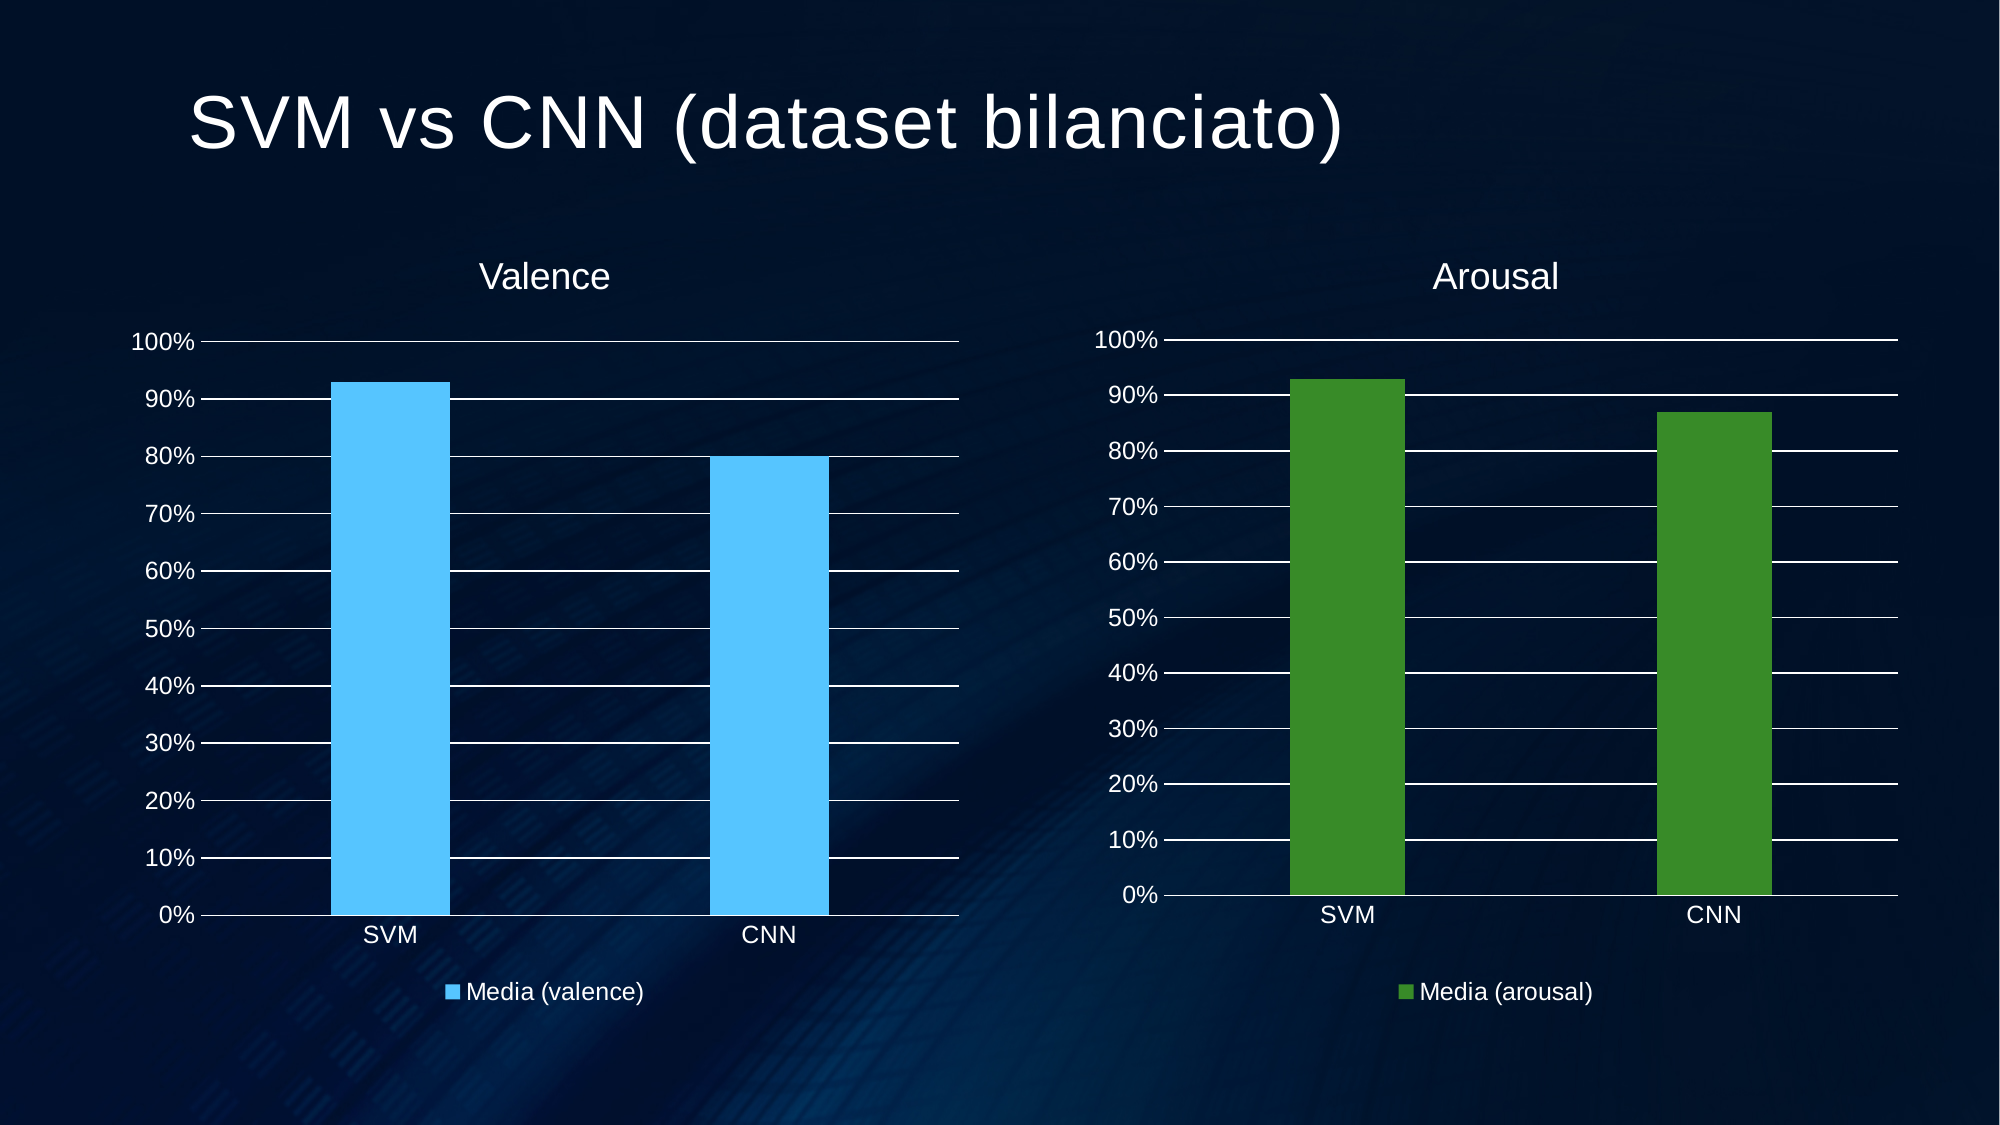

# SVM vs CNN (dataset bilanciato)
Valence
Arousal

### Chart

| Category | Media (arousal) |
|---|---|
| SVM | 0.93 |
| CNN | 0.87 |

### Chart

| Category | Media (valence) |
|---|---|
| SVM | 0.93 |
| CNN | 0.8 |